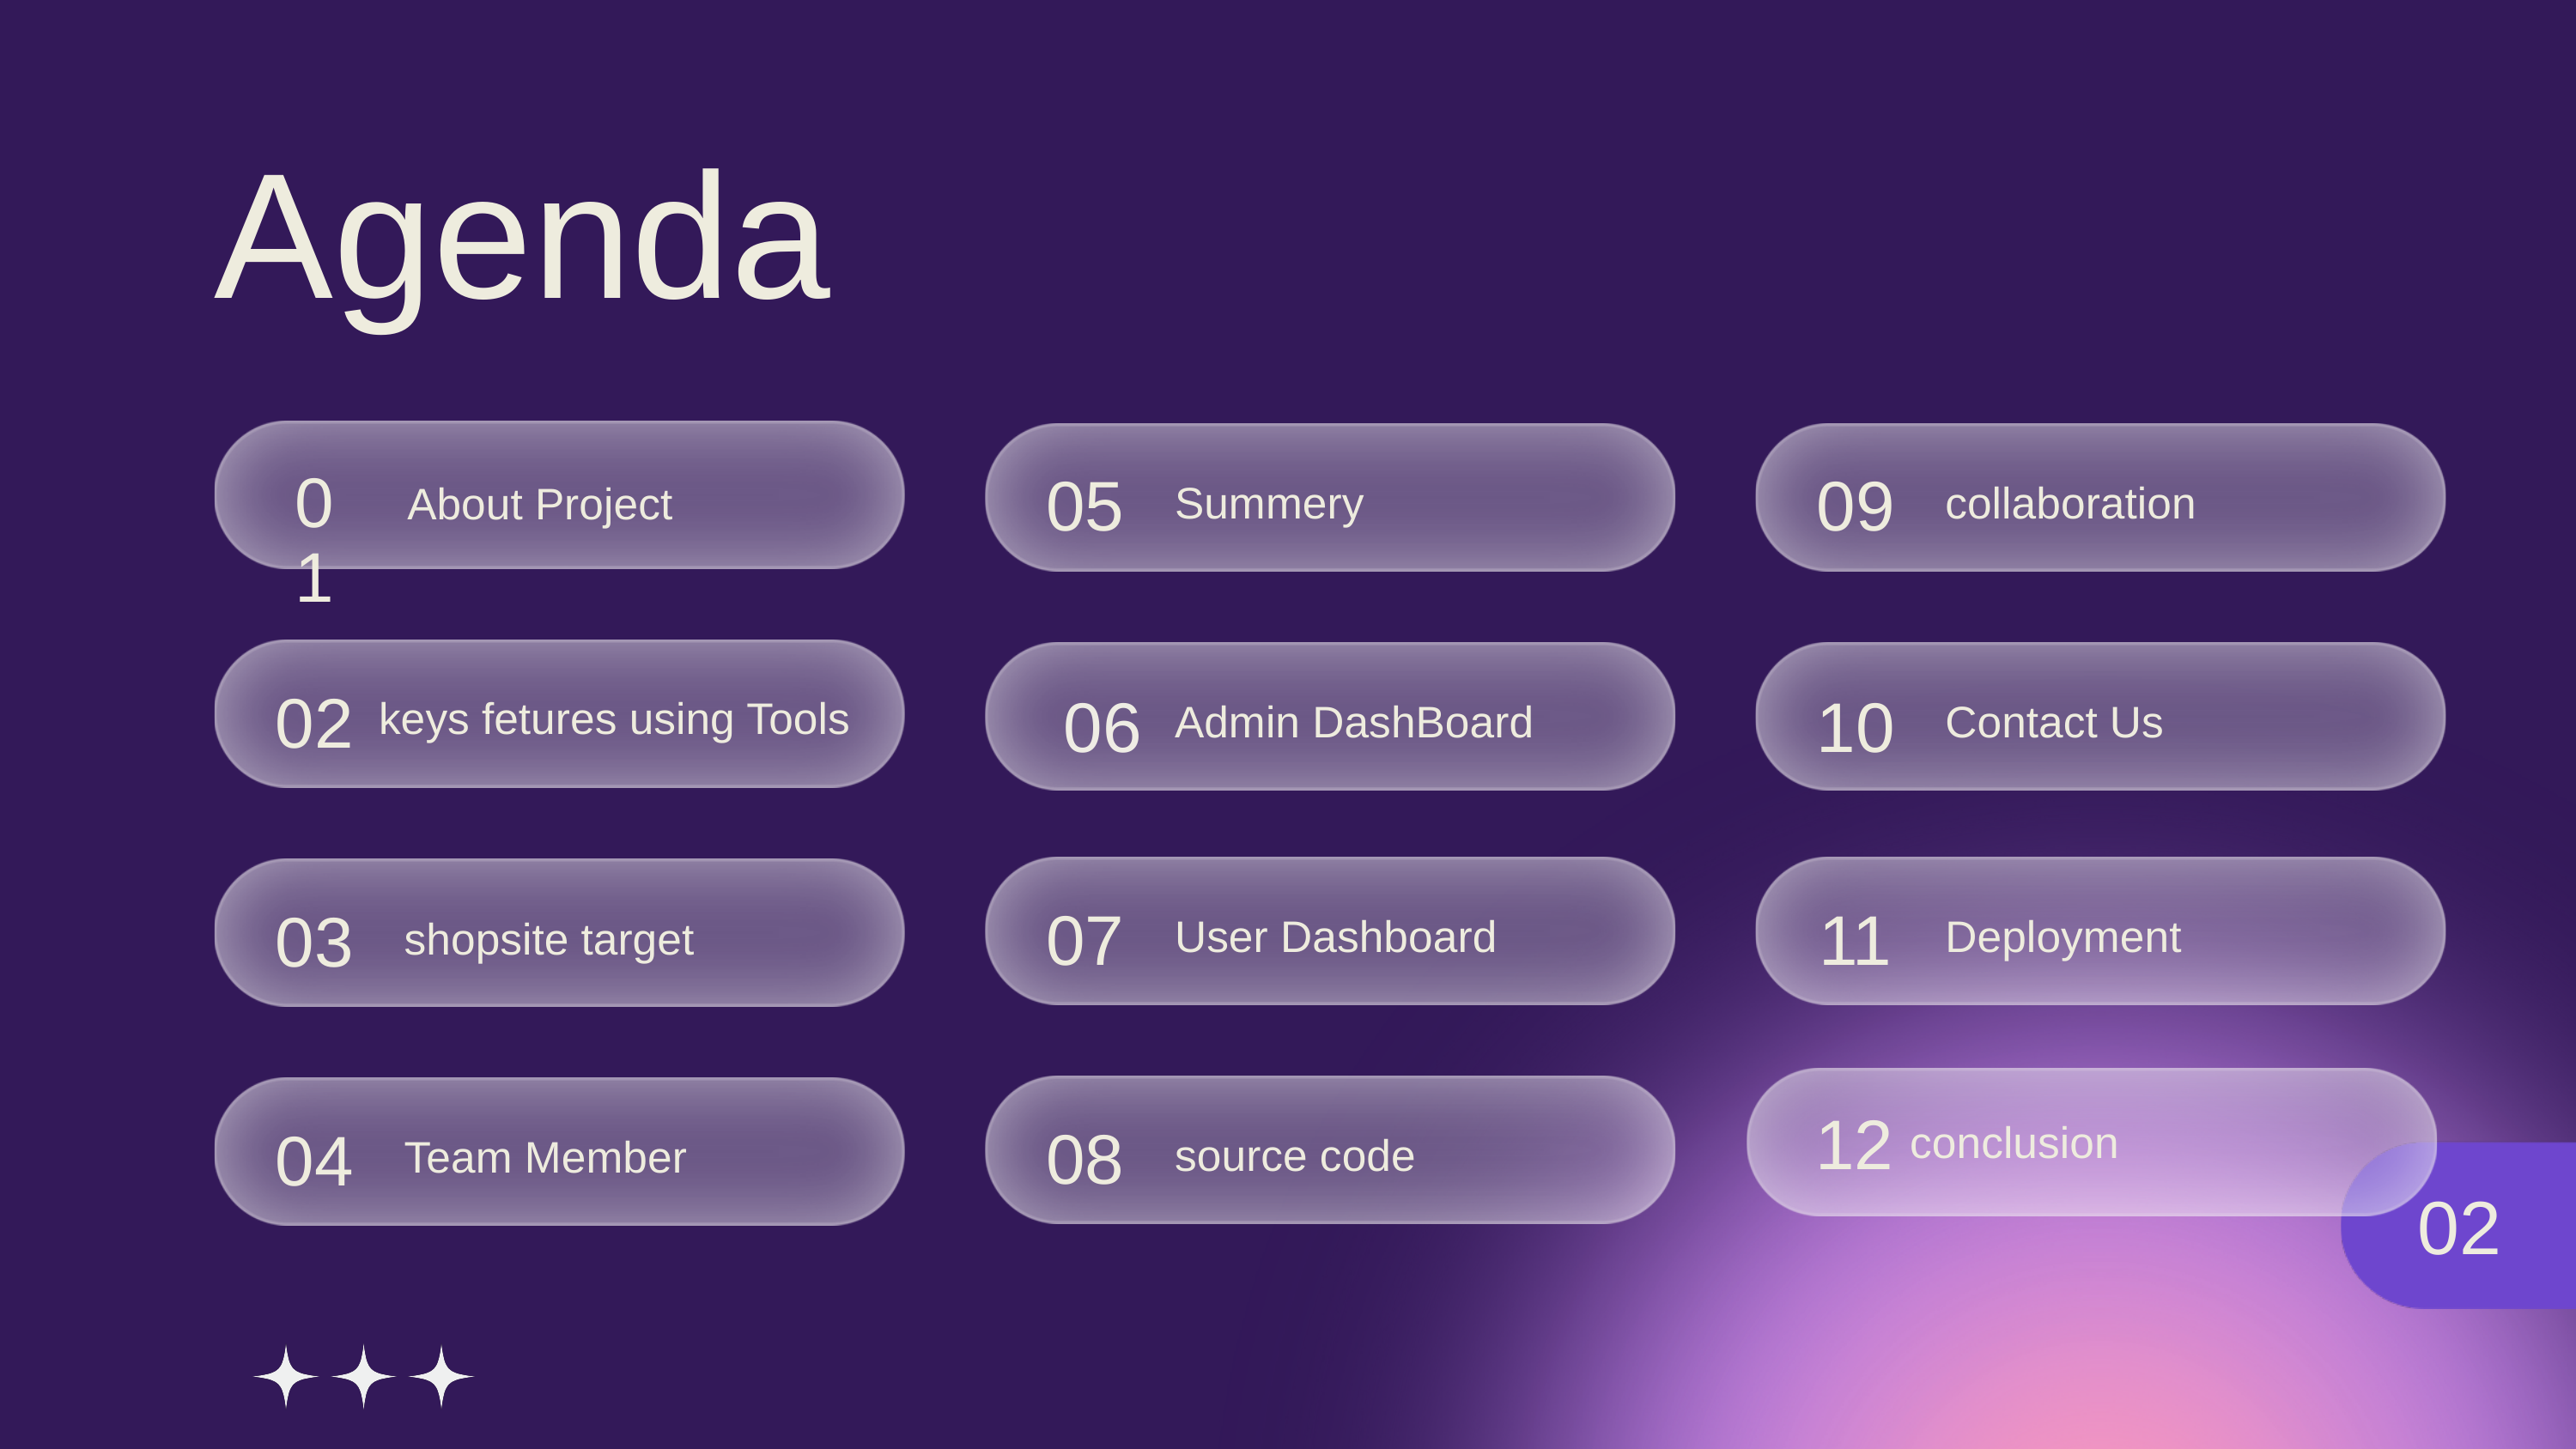

Agenda

01
05
09
Summery
collaboration
About Project

02
06
10
keys fetures using Tools
Admin DashBoard
Contact Us

07
11
03
User Dashboard
Deployment
shopsite target

12
conclusion

08
04
source code
Team Member
02